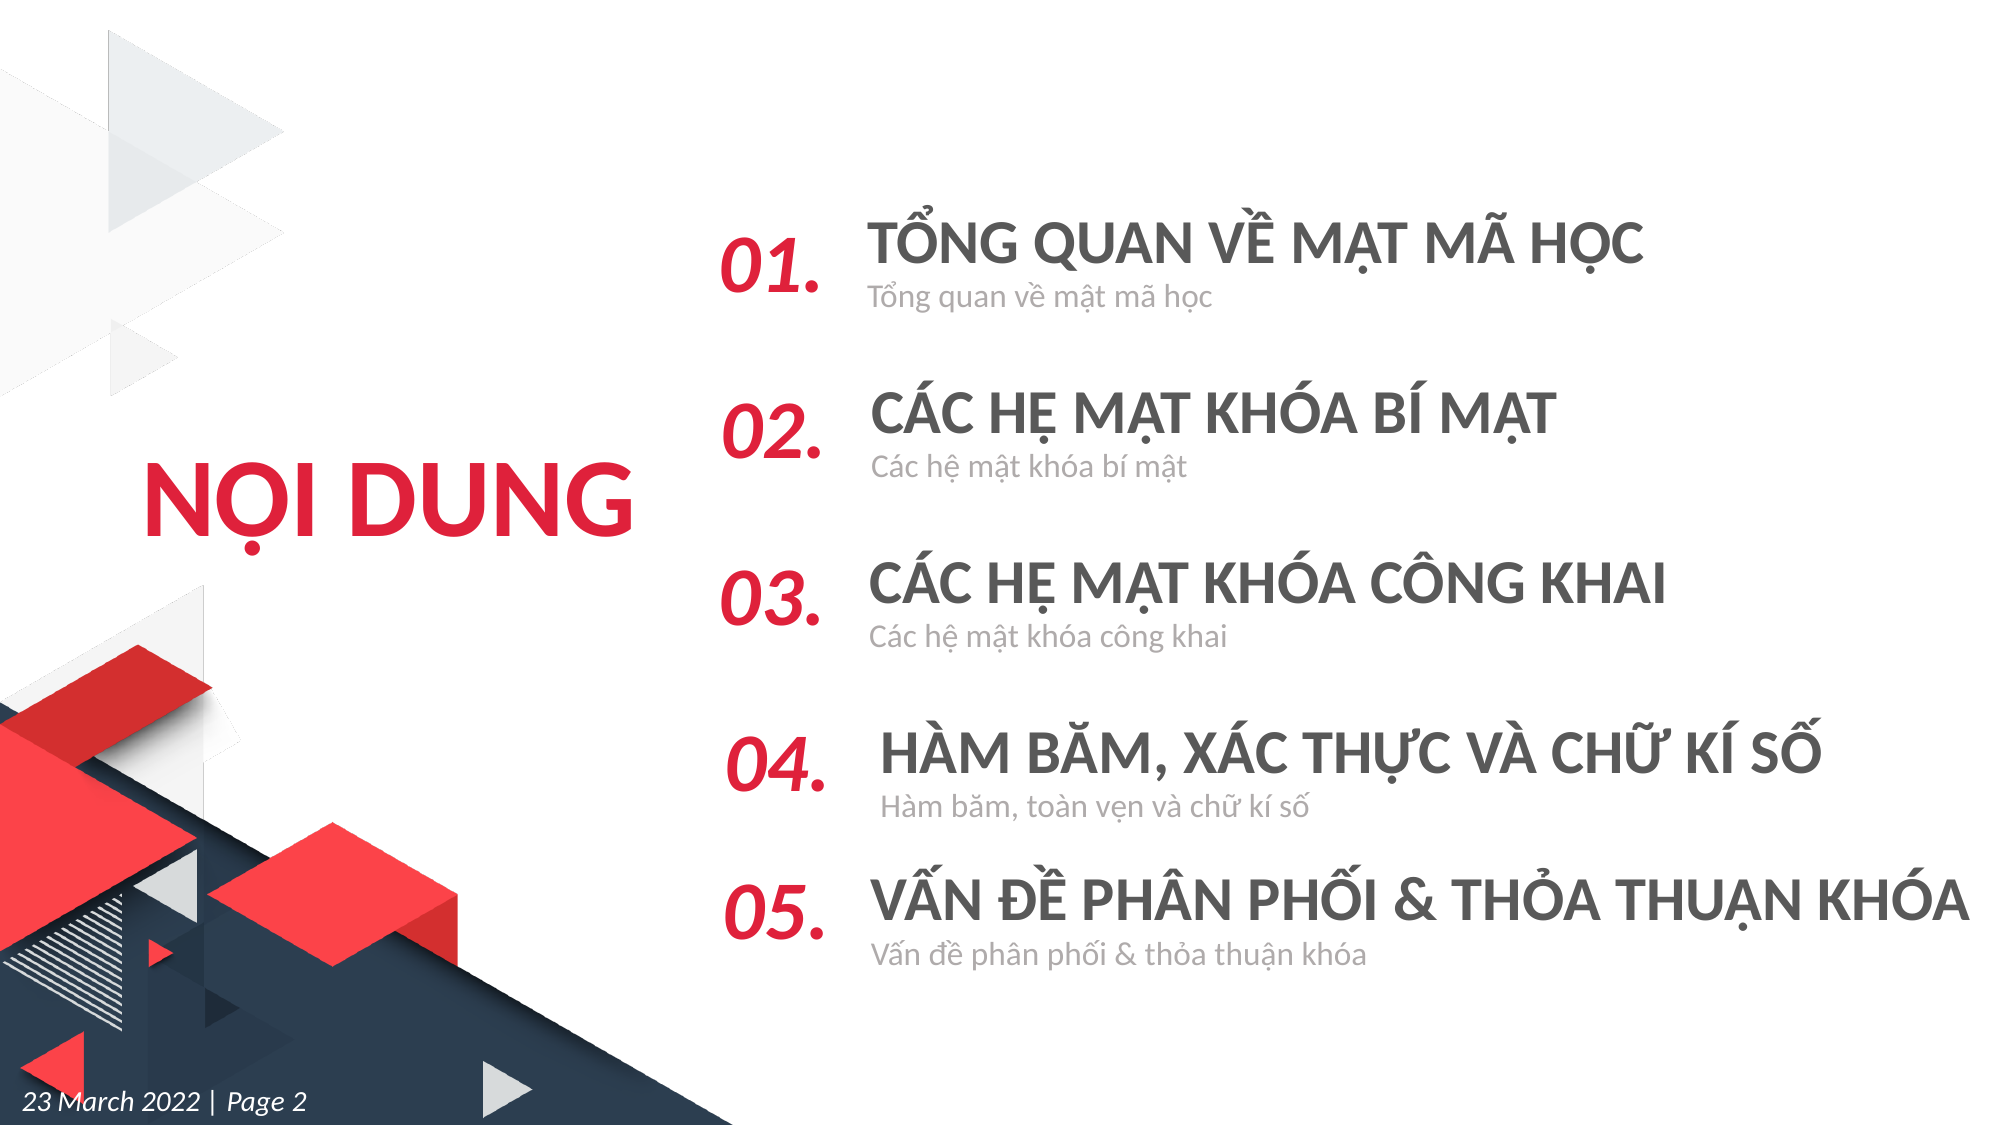

TỔNG QUAN VỀ MẬT MÃ HỌC
Tổng quan về mật mã học
01.
CÁC HỆ MẬT KHÓA BÍ MẬT
Các hệ mật khóa bí mật
02.
NỘI DUNG
CÁC HỆ MẬT KHÓA CÔNG KHAI
Các hệ mật khóa công khai
03.
04.
HÀM BĂM, XÁC THỰC VÀ CHỮ KÍ SỐ
Hàm băm, toàn vẹn và chữ kí số
05.
VẤN ĐỀ PHÂN PHỐI & THỎA THUẬN KHÓA
Vấn đề phân phối & thỏa thuận khóa